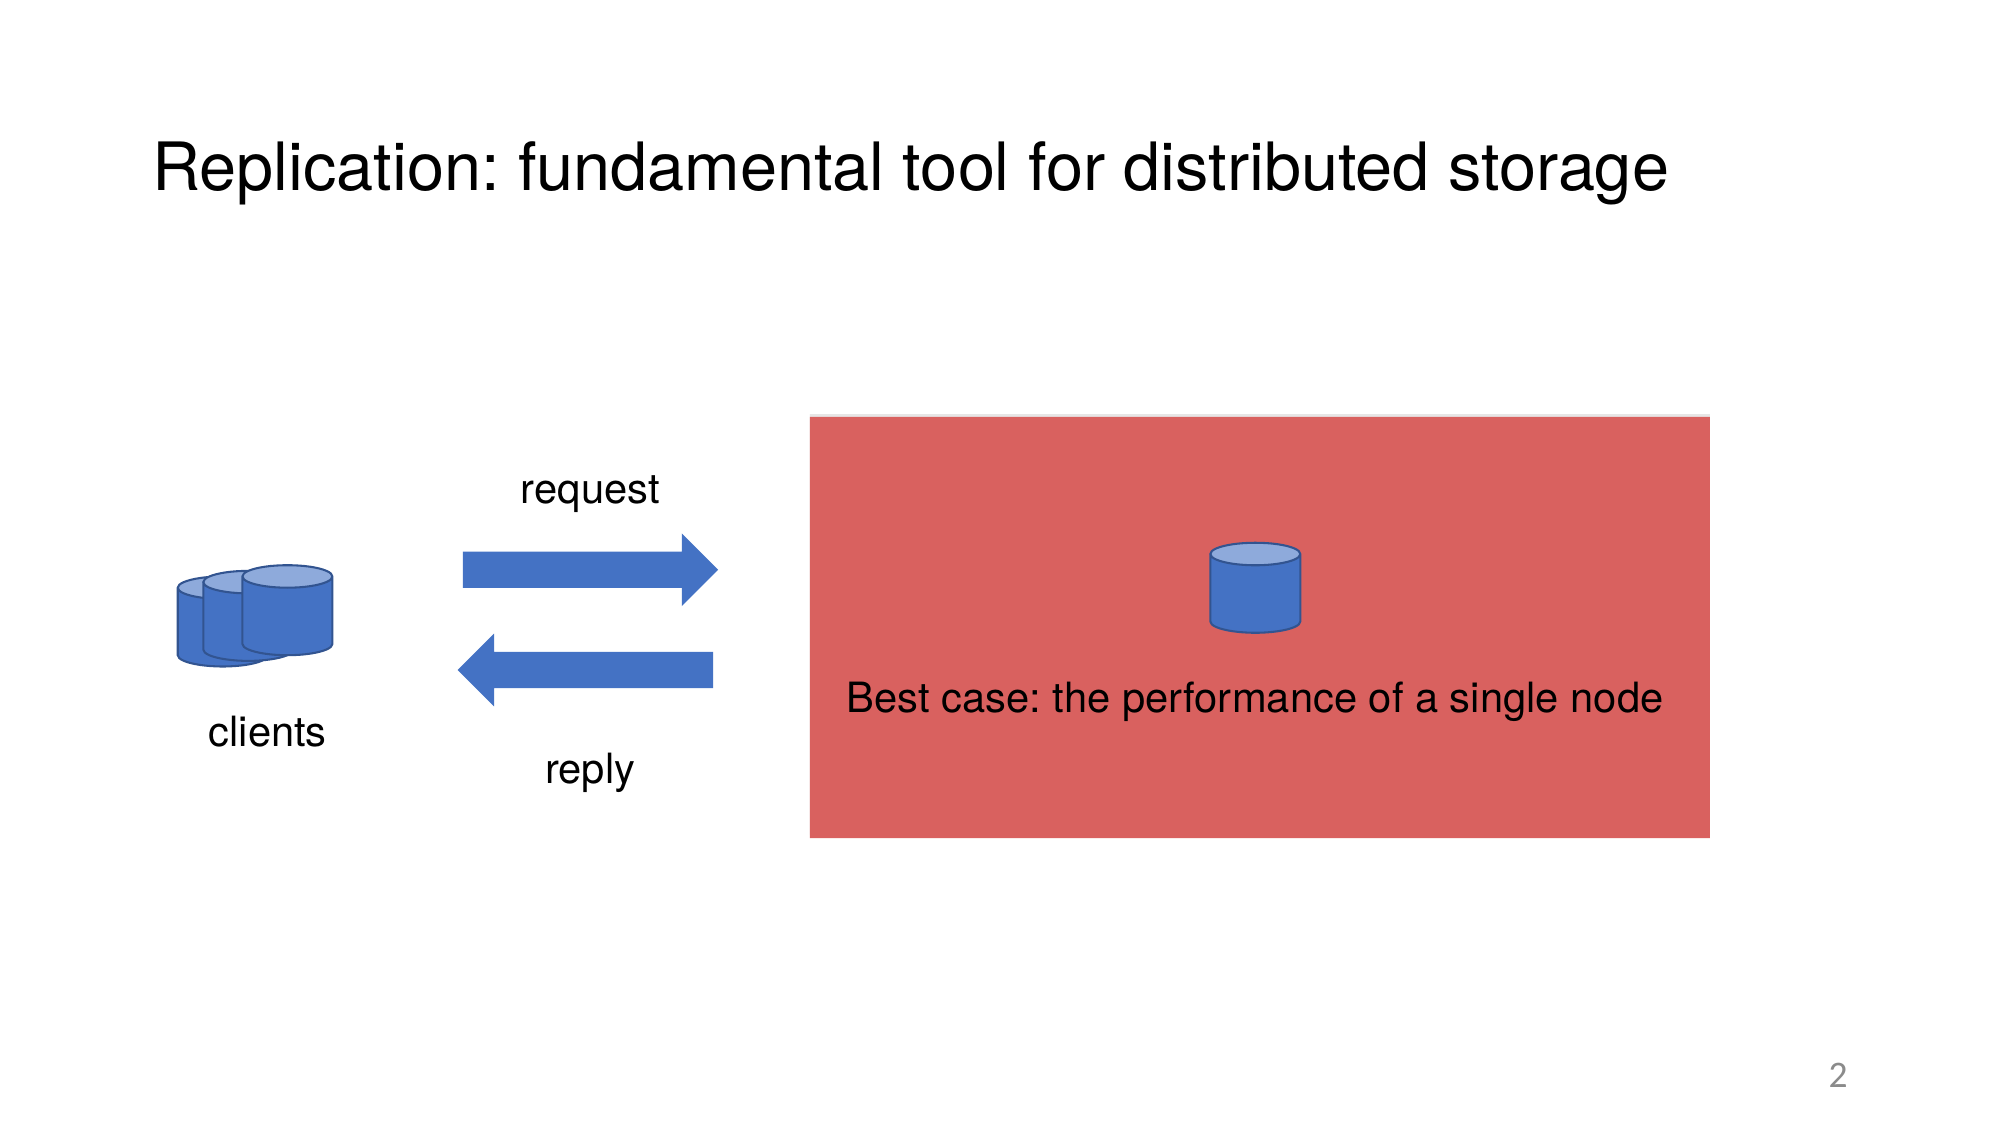

# Replication: fundamental tool for distributed storage

Best case: the performance of a single node
request

…

reply
clients
replication protocol to ensure consistency
2